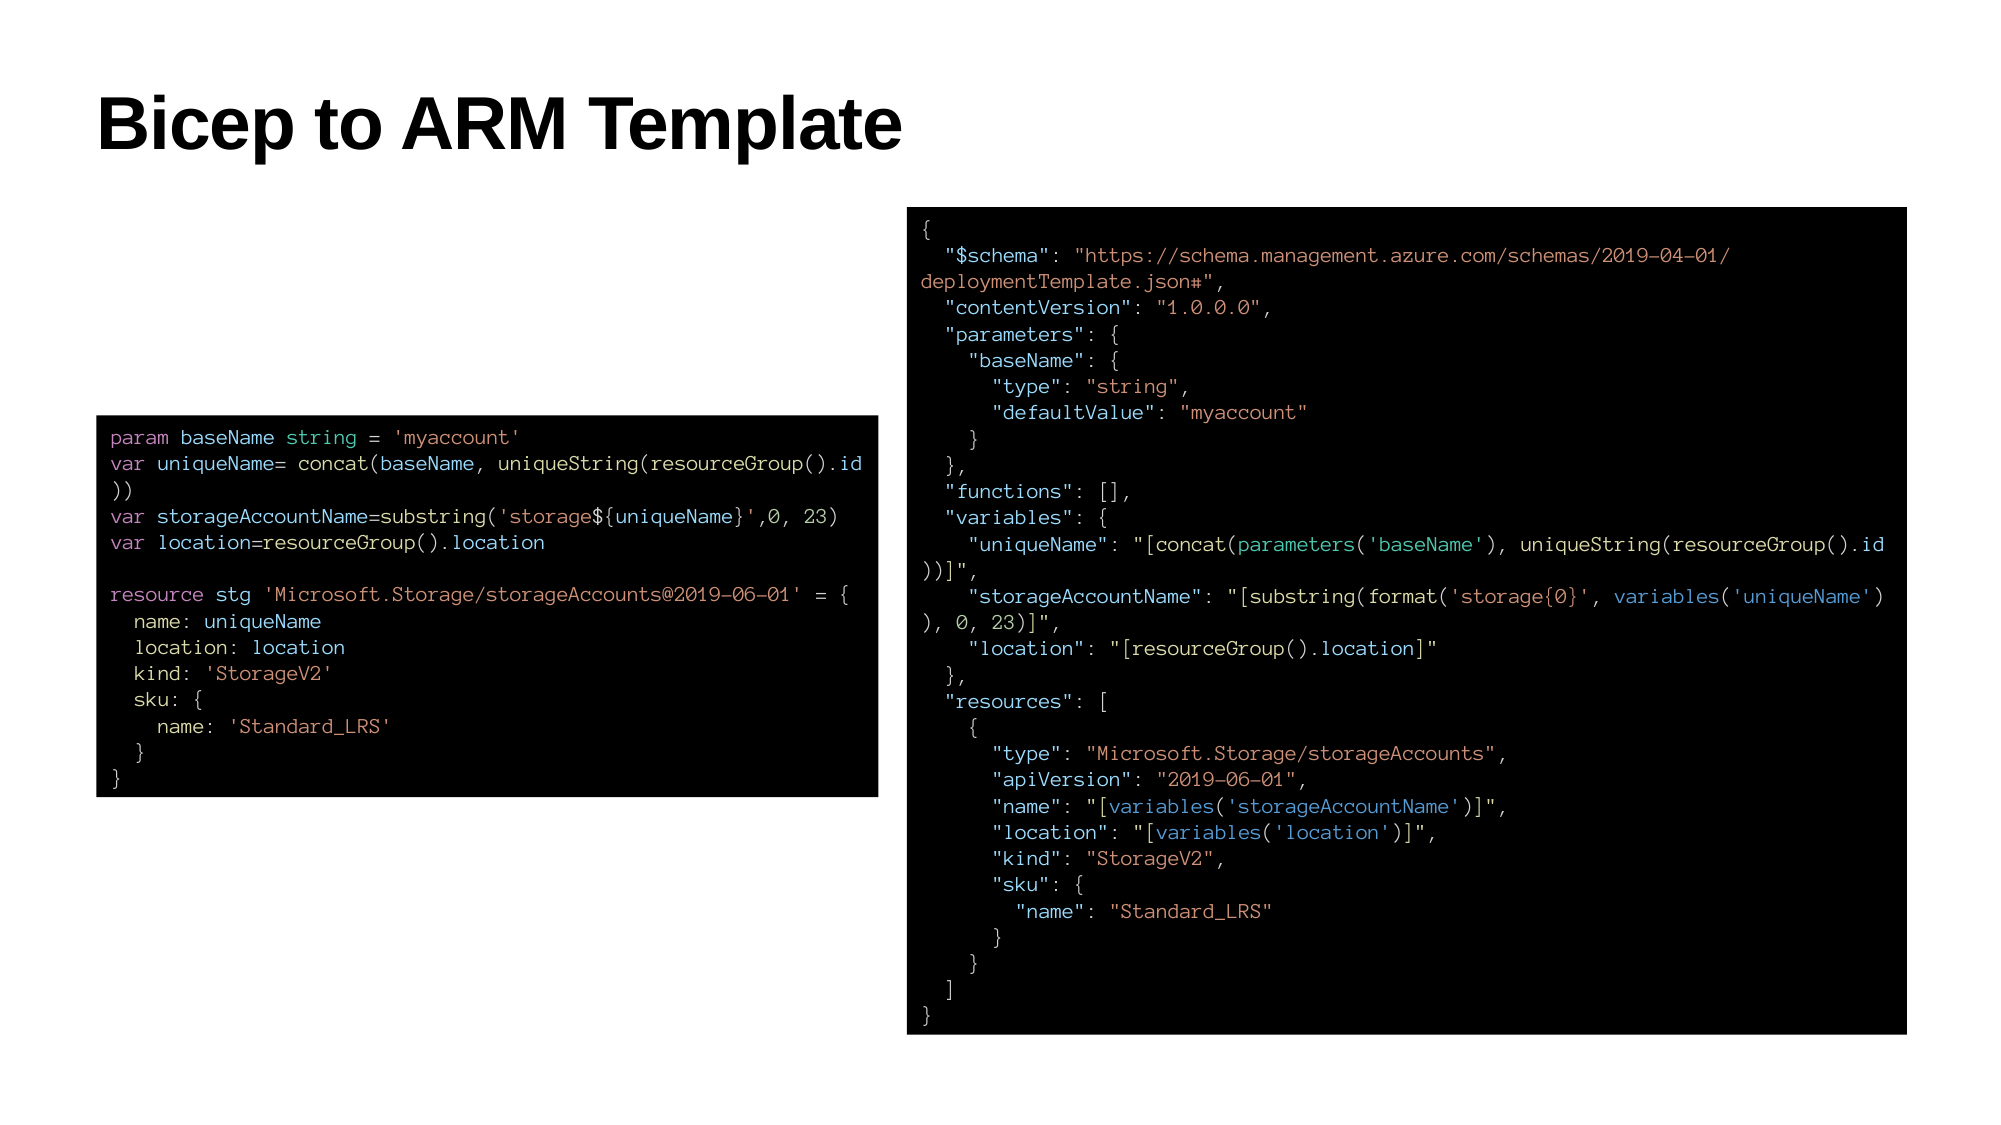

# Bicep to ARM Template
{
  "$schema": "https://schema.management.azure.com/schemas/2019-04-01/deploymentTemplate.json#",
  "contentVersion": "1.0.0.0",
  "parameters": {
    "baseName": {
      "type": "string",
      "defaultValue": "myaccount"
    }
  },
  "functions": [],
  "variables": {
    "uniqueName": "[concat(parameters('baseName'), uniqueString(resourceGroup().id))]",
    "storageAccountName": "[substring(format('storage{0}', variables('uniqueName')), 0, 23)]",
    "location": "[resourceGroup().location]"
  },
  "resources": [
    {
      "type": "Microsoft.Storage/storageAccounts",
      "apiVersion": "2019-06-01",
      "name": "[variables('storageAccountName')]",
      "location": "[variables('location')]",
      "kind": "StorageV2",
      "sku": {
        "name": "Standard_LRS"
      }
    }
  ]
}

param baseName string = 'myaccount'
var uniqueName= concat(baseName, uniqueString(resourceGroup().id))
var storageAccountName=substring('storage${uniqueName}',0, 23)
var location=resourceGroup().location
resource stg 'Microsoft.Storage/storageAccounts@2019-06-01' = {
  name: uniqueName
  location: location
  kind: 'StorageV2'
  sku: {
    name: 'Standard_LRS'
  }
}